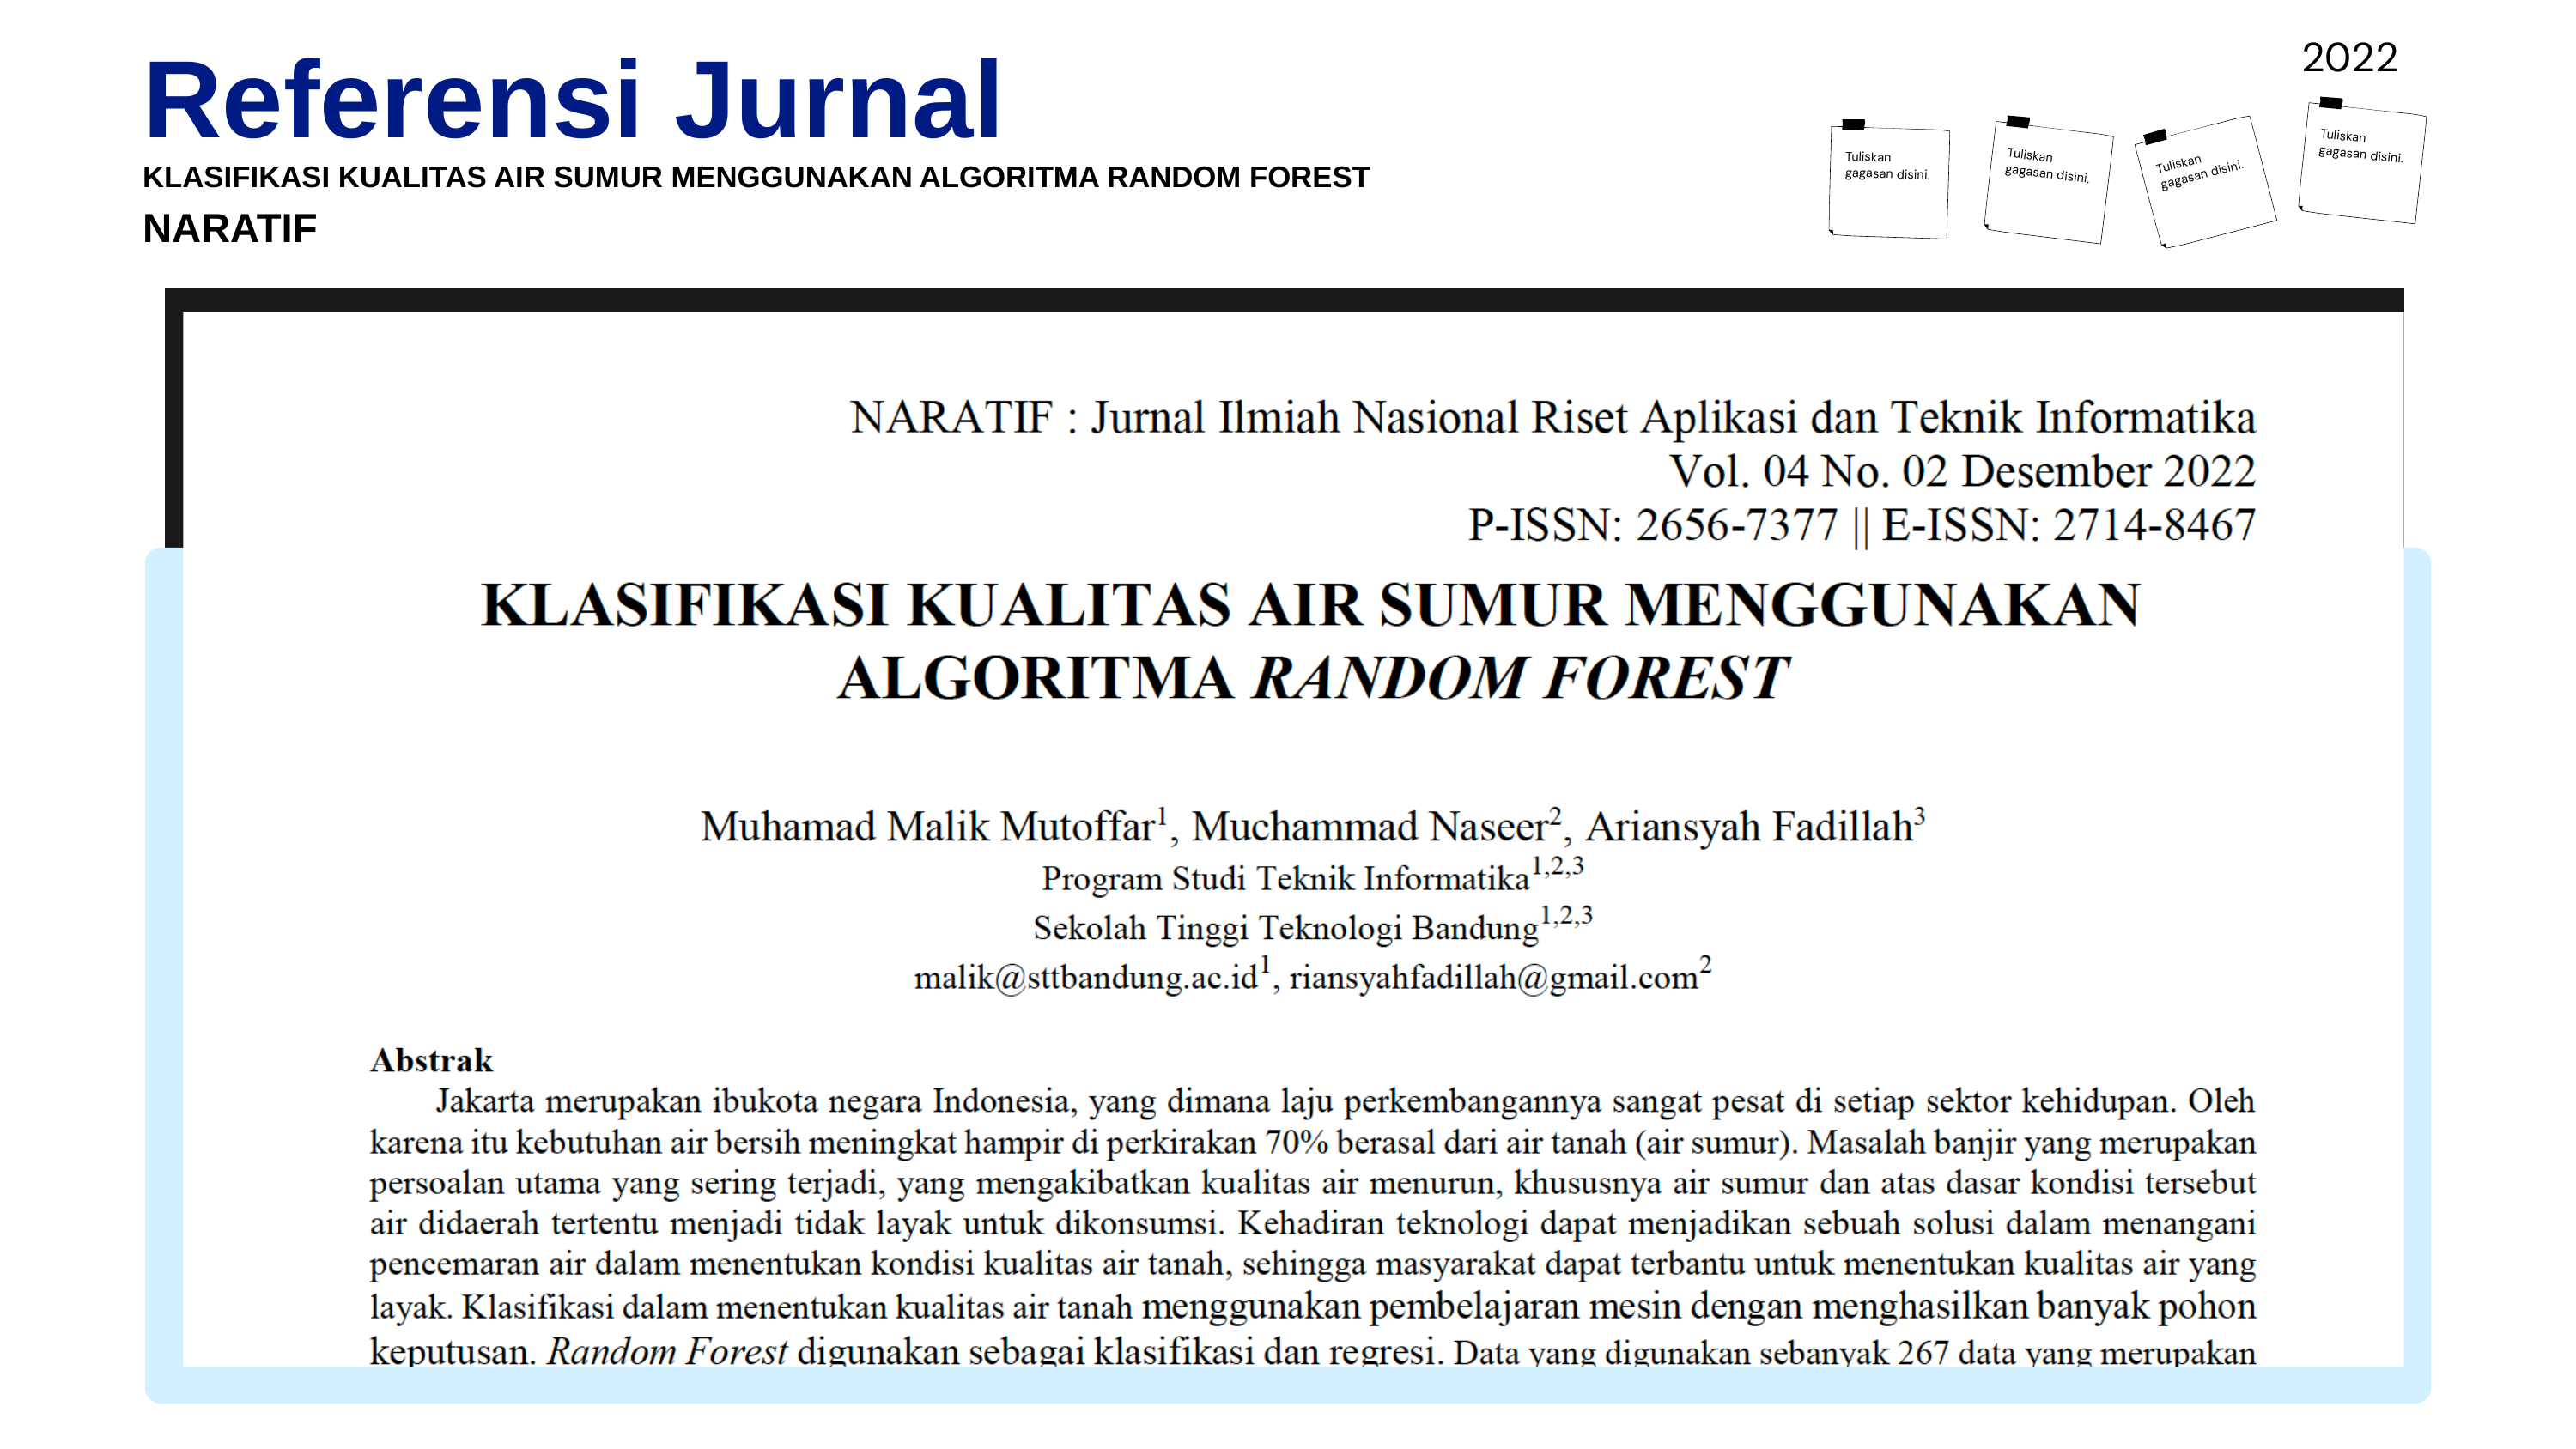

2022
Referensi Jurnal

Tuliskan gagasan disini.

Tuliskan gagasan disini.
Tuliskan gagasan disini.
Tuliskan gagasan disini.

KLASIFIKASI KUALITAS AIR SUMUR MENGGUNAKAN ALGORITMA RANDOM FOREST
NARATIF